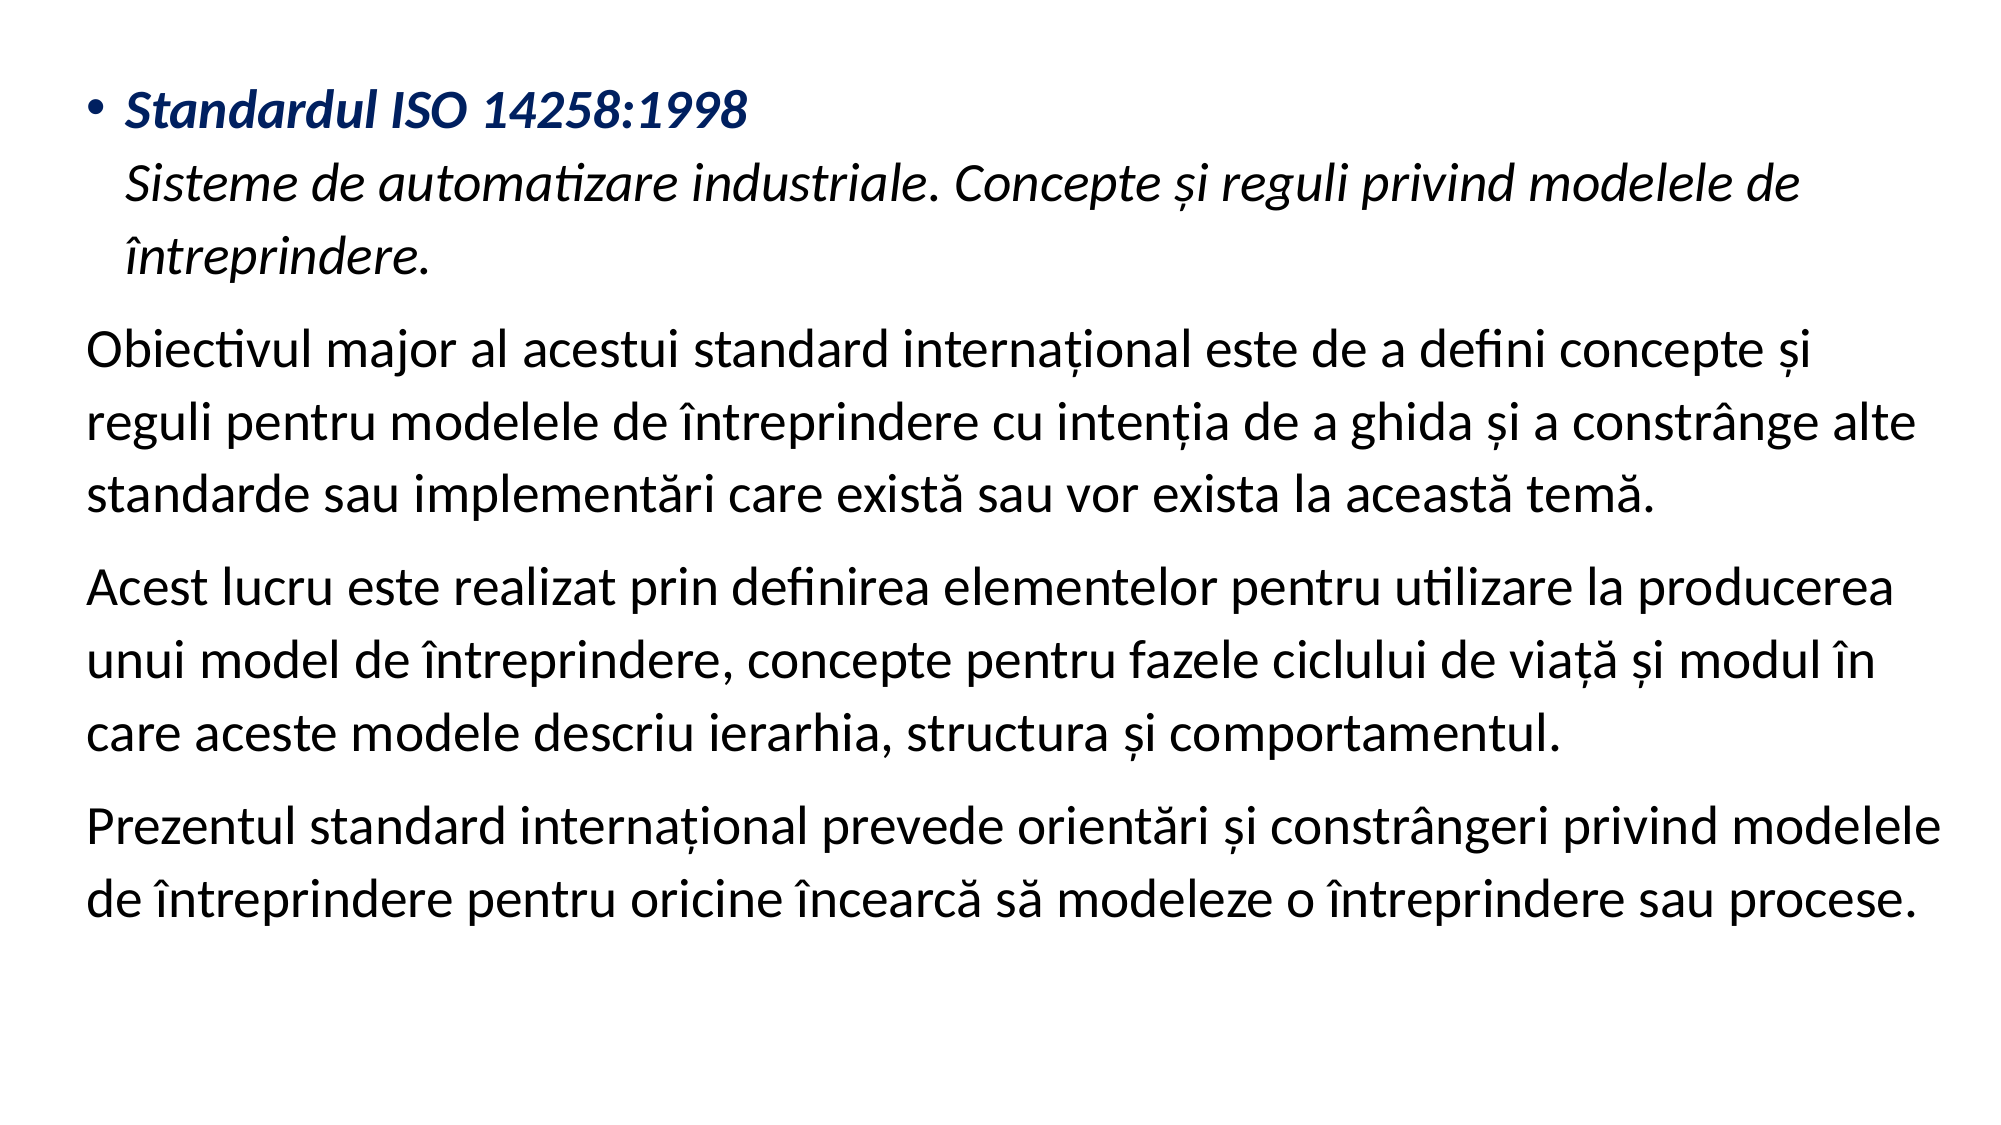

Standardul ISO 14258:1998
Sisteme de automatizare industriale. Concepte şi reguli privind modelele de întreprindere.
Obiectivul major al acestui standard internaţional este de a defini concepte şi reguli pentru modelele de întreprindere cu intenţia de a ghida şi a constrânge alte standarde sau implementări care există sau vor exista la această temă.
Acest lucru este realizat prin definirea elementelor pentru utilizare la producerea unui model de întreprindere, concepte pentru fazele ciclului de viaţă şi modul în care aceste modele descriu ierarhia, structura şi comportamentul.
Prezentul standard internaţional prevede orientări şi constrângeri privind modelele de întreprindere pentru oricine încearcă să modeleze o întreprindere sau procese.